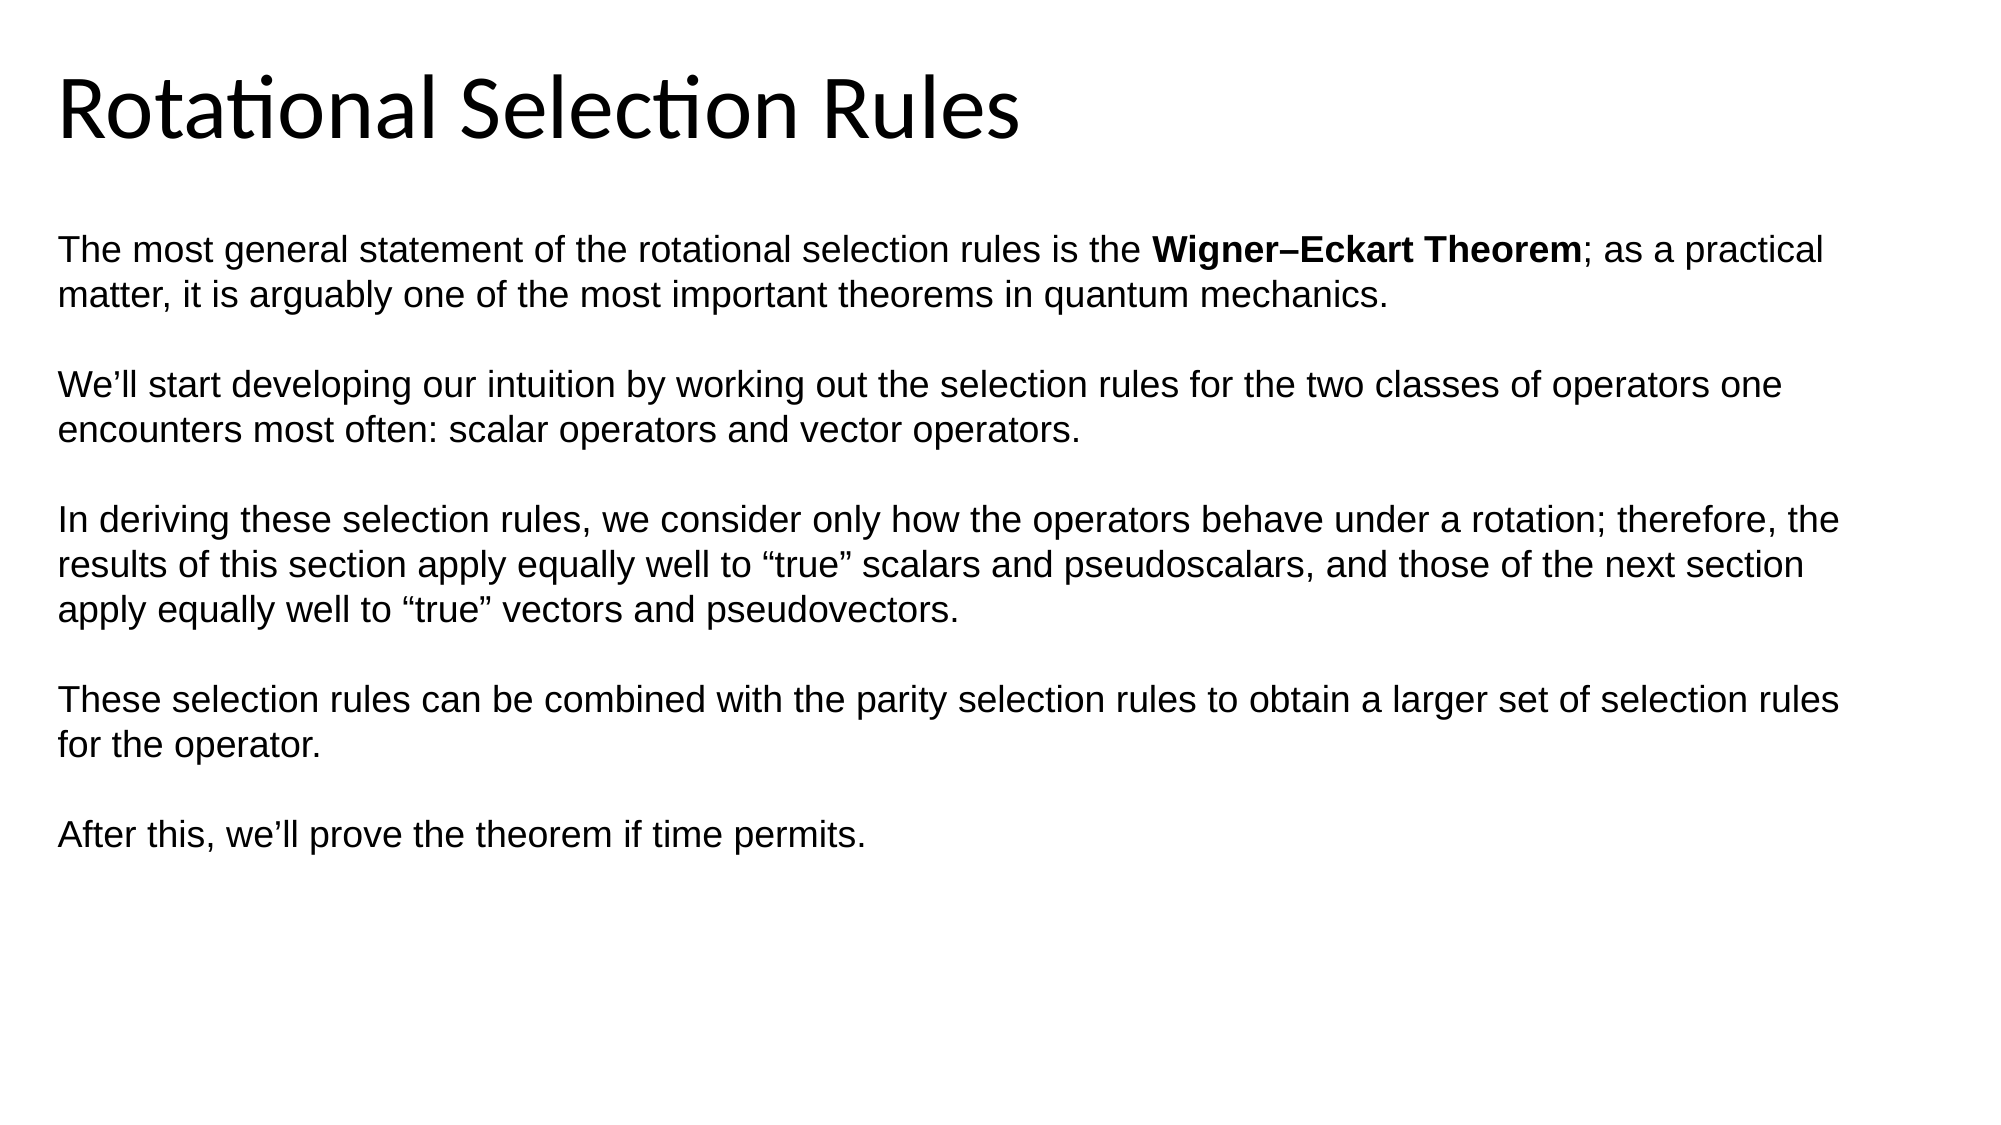

# Rotational Selection Rules
The most general statement of the rotational selection rules is the Wigner–Eckart Theorem; as a practical matter, it is arguably one of the most important theorems in quantum mechanics.

We’ll start developing our intuition by working out the selection rules for the two classes of operators one encounters most often: scalar operators and vector operators.

In deriving these selection rules, we consider only how the operators behave under a rotation; therefore, the results of this section apply equally well to “true” scalars and pseudoscalars, and those of the next section apply equally well to “true” vectors and pseudovectors.

These selection rules can be combined with the parity selection rules to obtain a larger set of selection rules for the operator.

After this, we’ll prove the theorem if time permits.